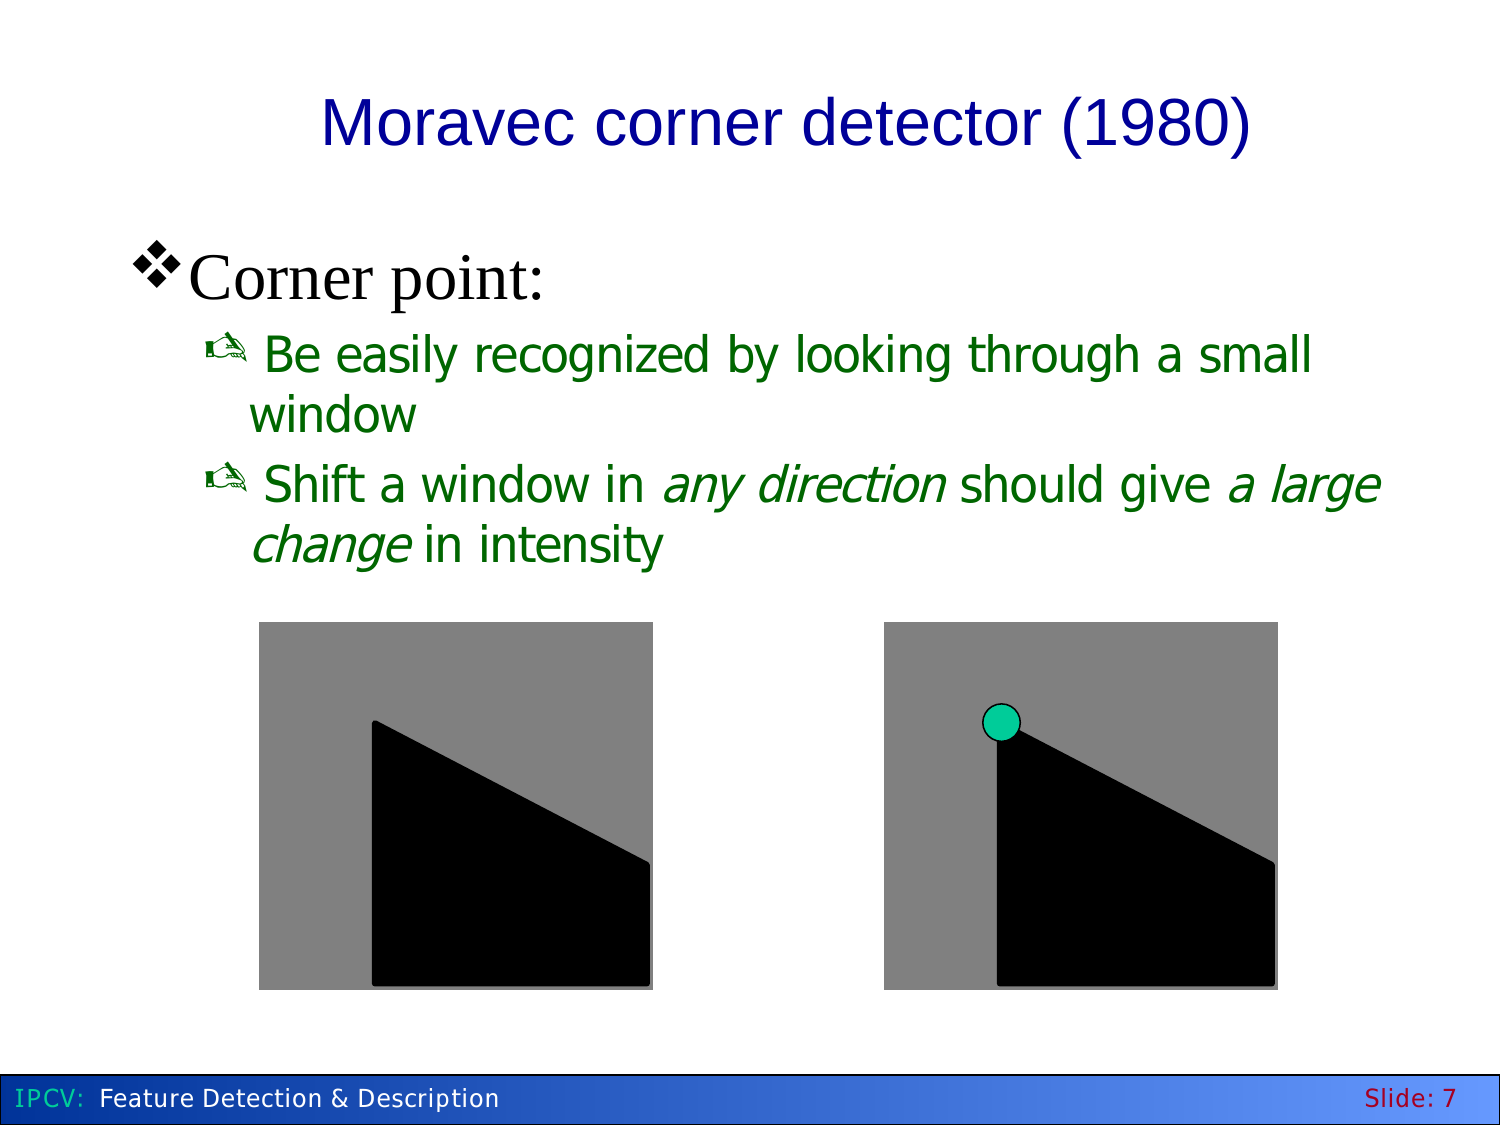

Moravec corner detector (1980)
Corner point:
 Be easily recognized by looking through a small window
 Shift a window in any direction should give a large change in intensity

IPCV:  Feature Detection & Description	Slide: 7